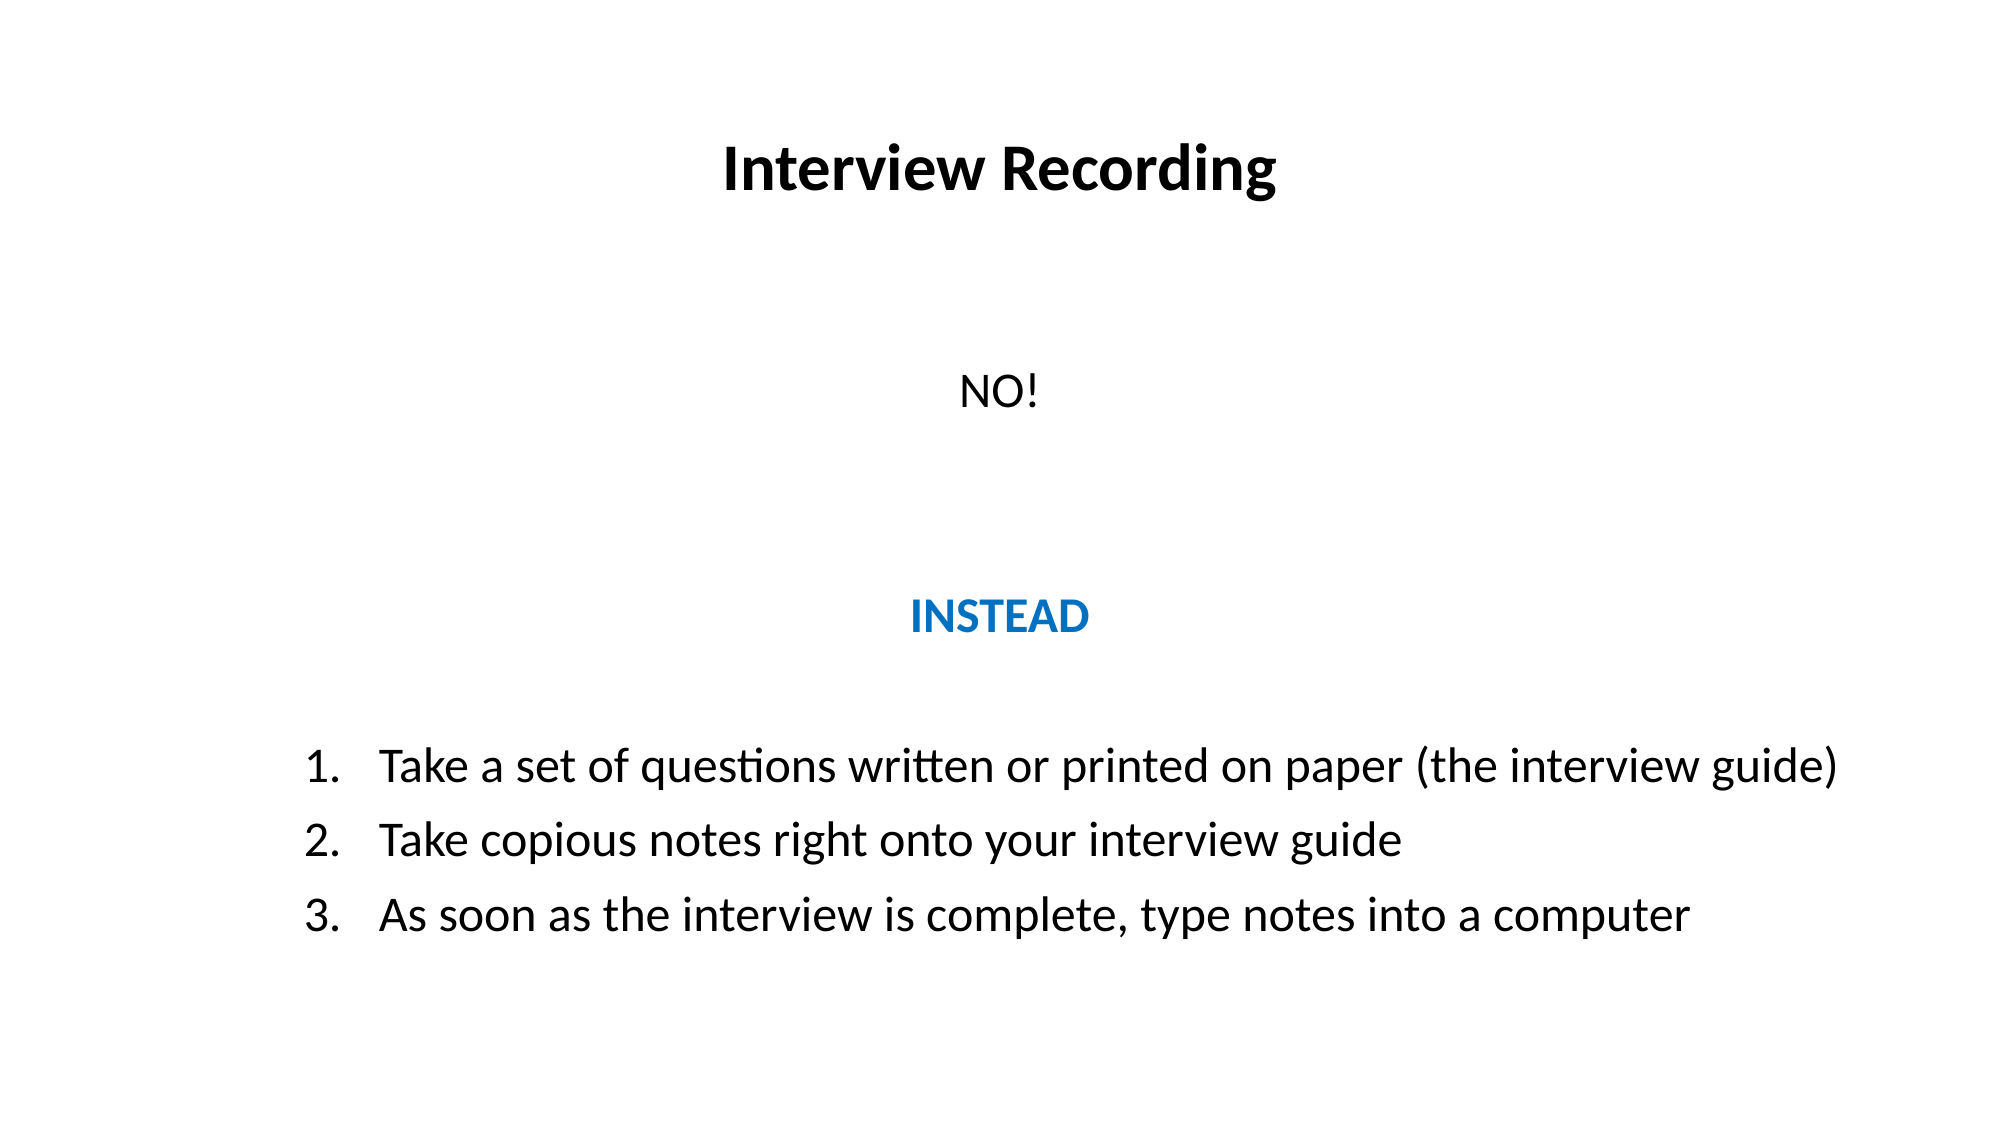

# Interview Recording
NO!

INSTEAD

Take a set of questions written or printed on paper (the interview guide)
Take copious notes right onto your interview guide
As soon as the interview is complete, type notes into a computer